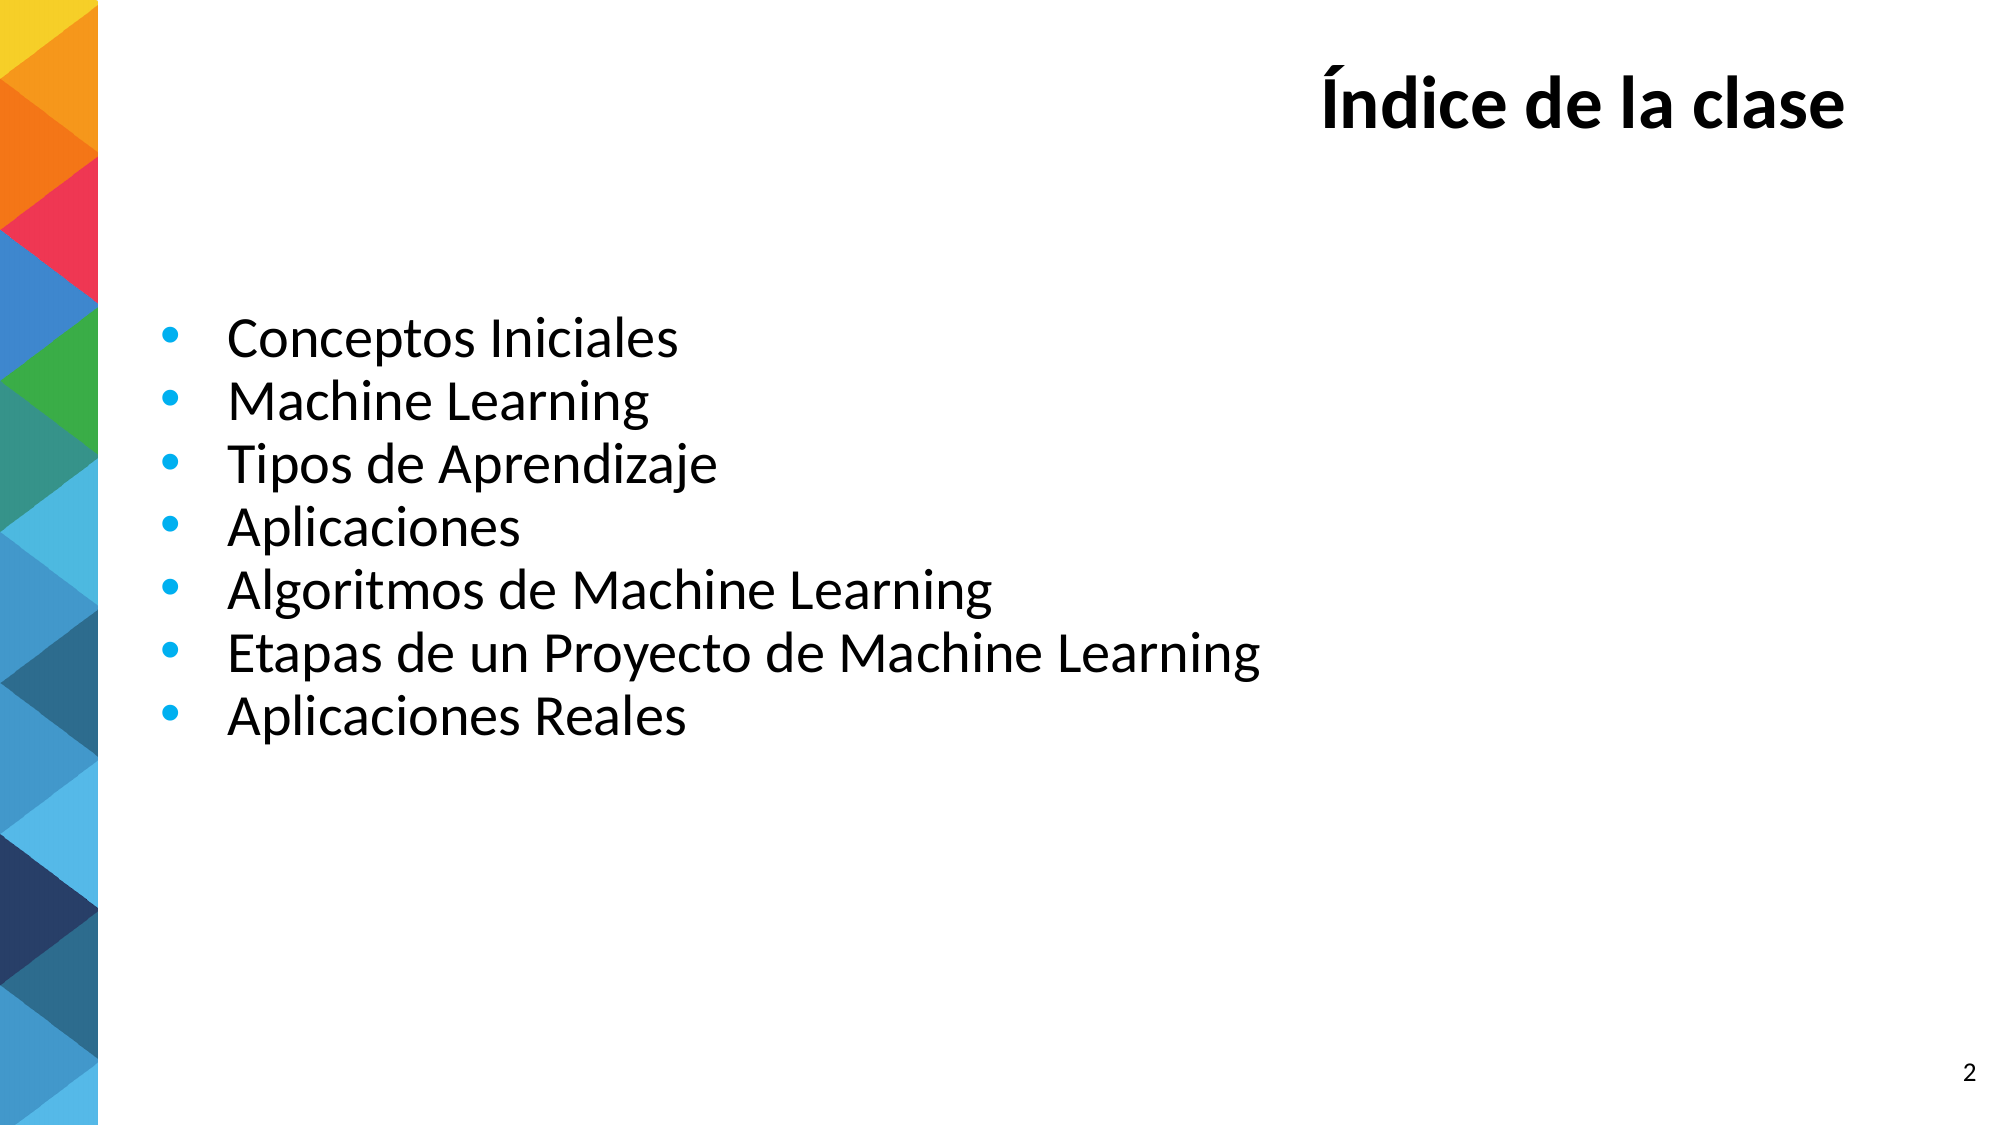

Conceptos Iniciales
Machine Learning
Tipos de Aprendizaje
Aplicaciones
Algoritmos de Machine Learning
Etapas de un Proyecto de Machine Learning
Aplicaciones Reales
2